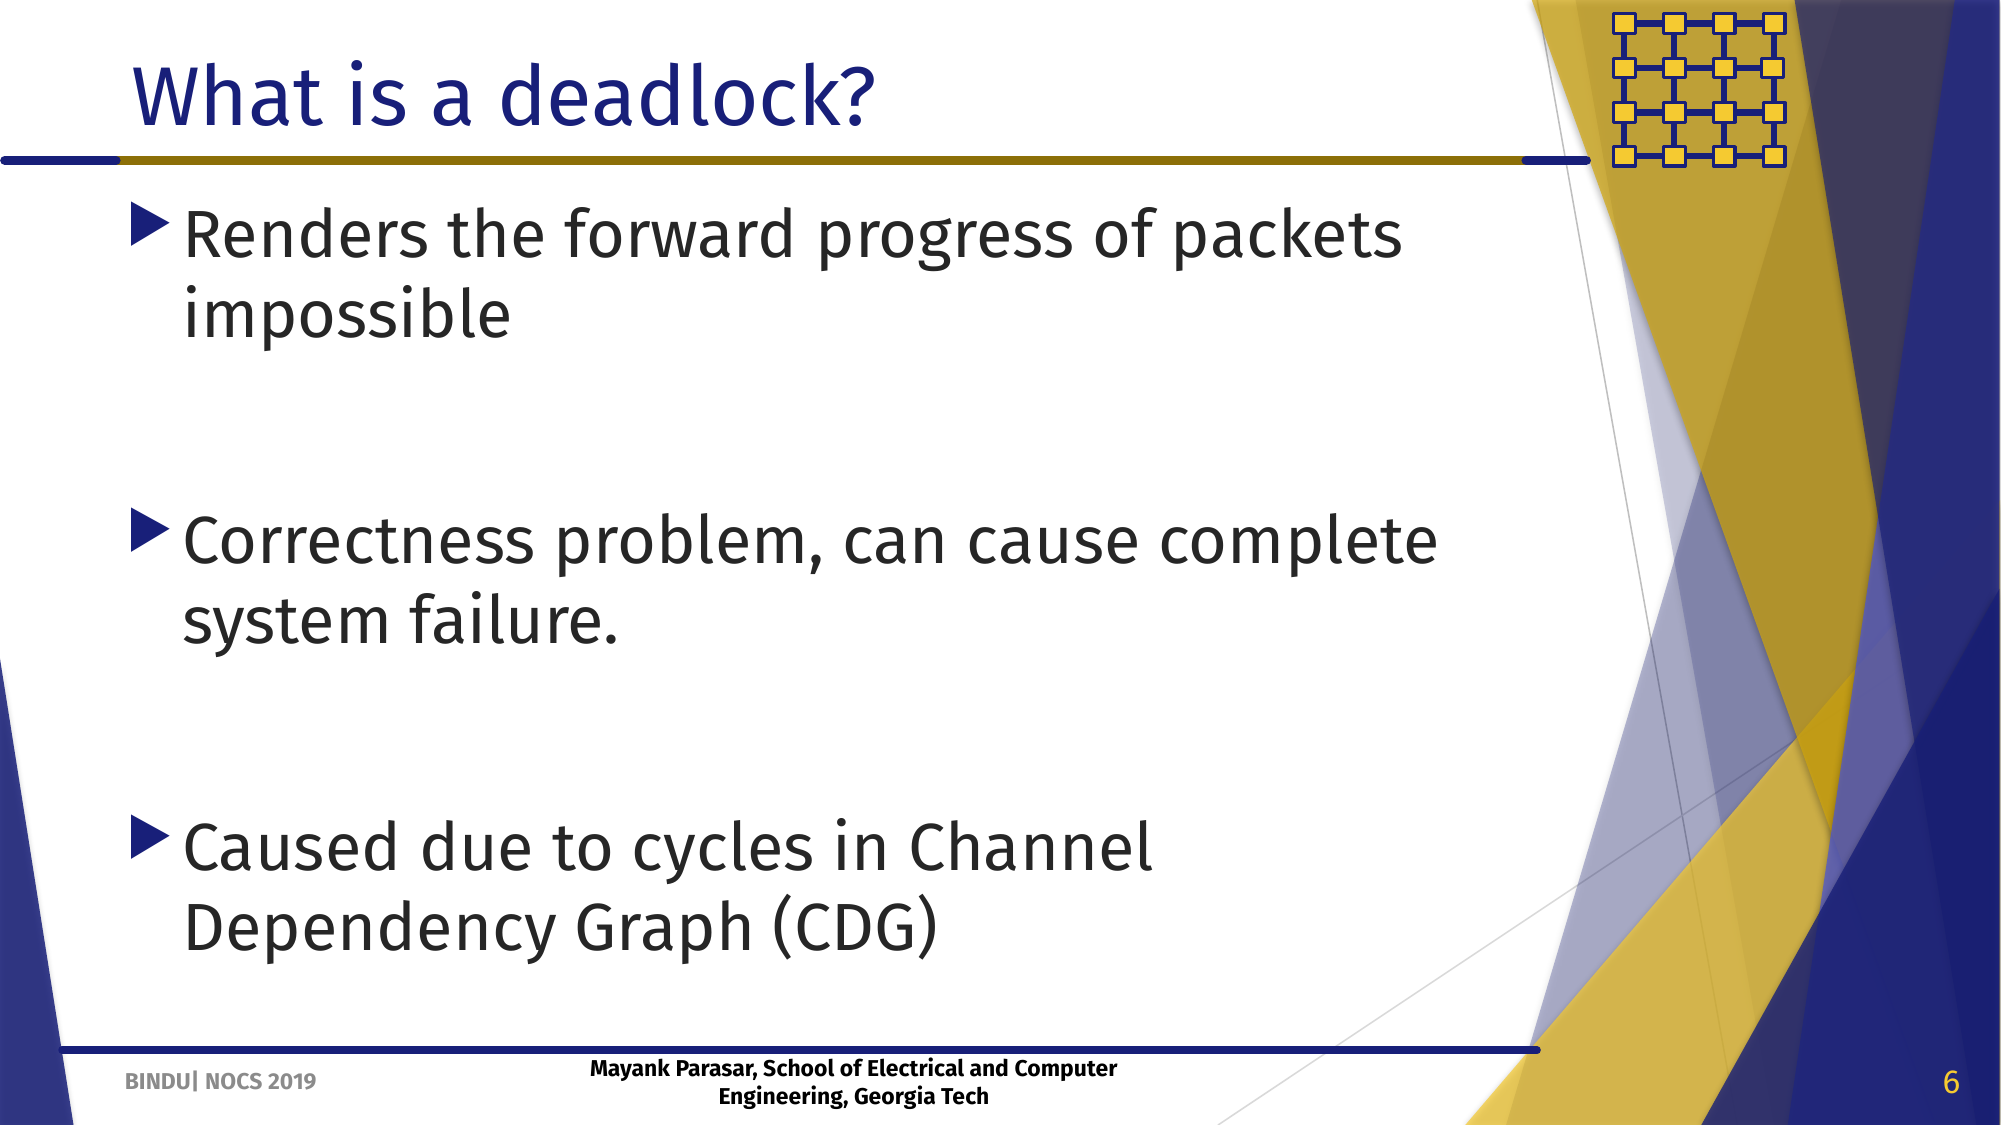

# What is a deadlock?
Renders the forward progress of packets impossible

Correctness problem, can cause complete system failure.

Caused due to cycles in Channel Dependency Graph (CDG)
6
BINDU| NOCS 2019